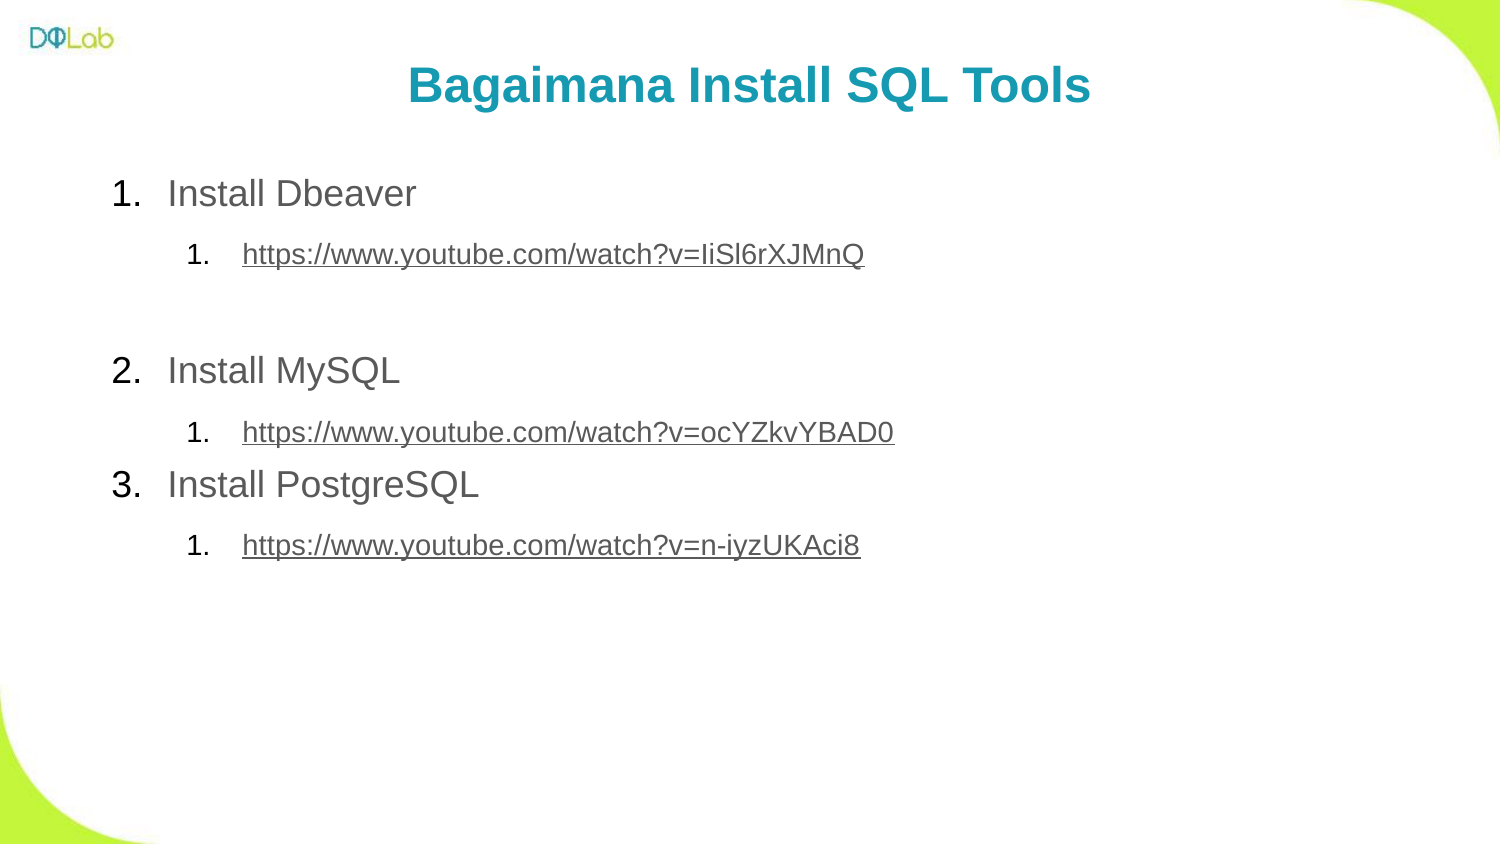

Bagaimana Install SQL Tools
Install Dbeaver
https://www.youtube.com/watch?v=IiSl6rXJMnQ

Install MySQL
https://www.youtube.com/watch?v=ocYZkvYBAD0
Install PostgreSQL
https://www.youtube.com/watch?v=n-iyzUKAci8